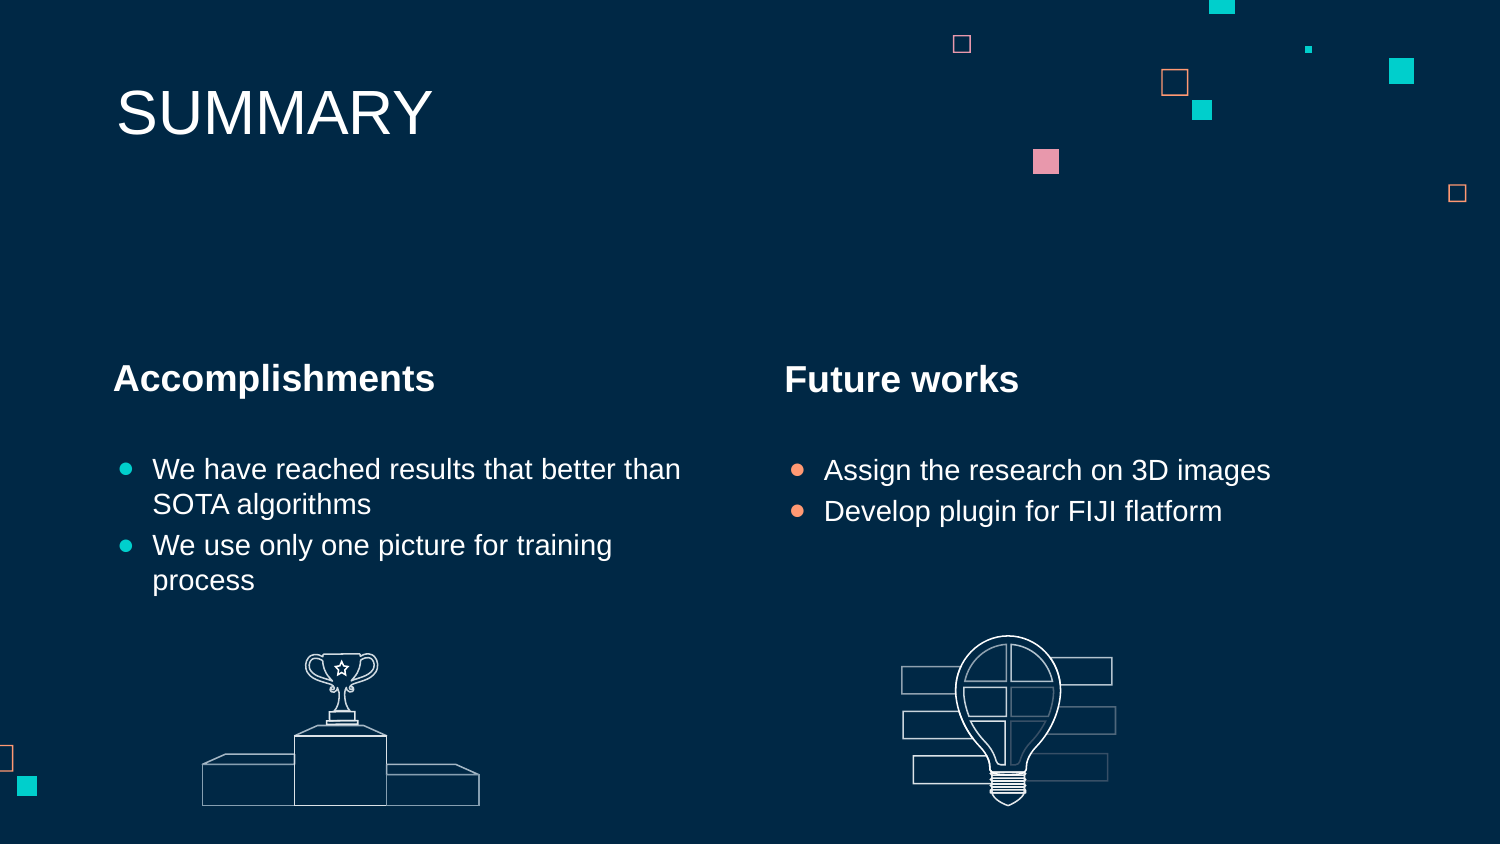

# SUMMARY

Accomplishments

We have reached results that better than SOTA algorithms
We use only one picture for training process
Future works

Assign the research on 3D images
Develop plugin for FIJI flatform